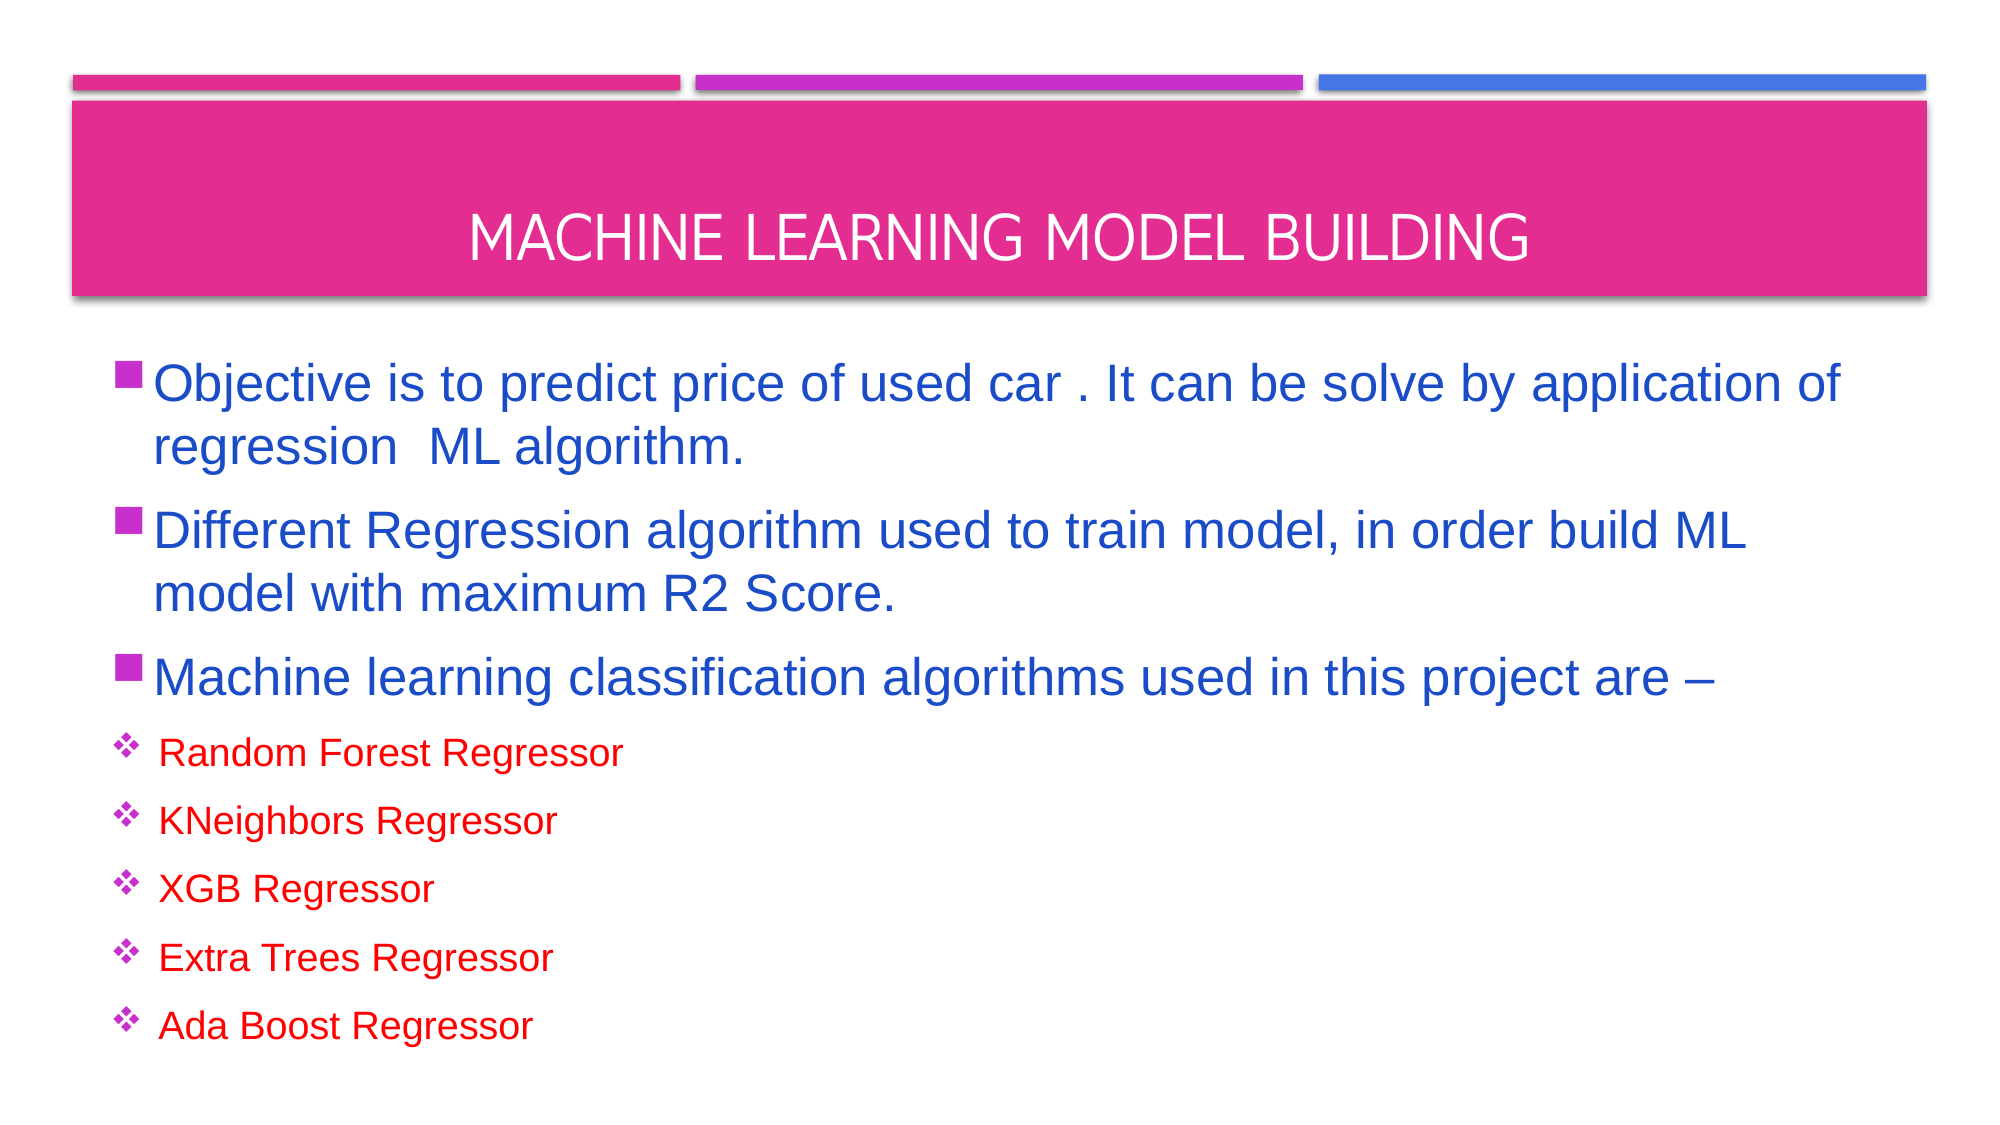

# MACHINE LEARNING MODEL BUILDING
Objective is to predict price of used car . It can be solve by application of regression  ML algorithm.
Different Regression algorithm used to train model, in order build ML model with maximum R2 Score.
Machine learning classification algorithms used in this project are –
Random Forest Regressor
KNeighbors Regressor
XGB Regressor
Extra Trees Regressor
Ada Boost Regressor